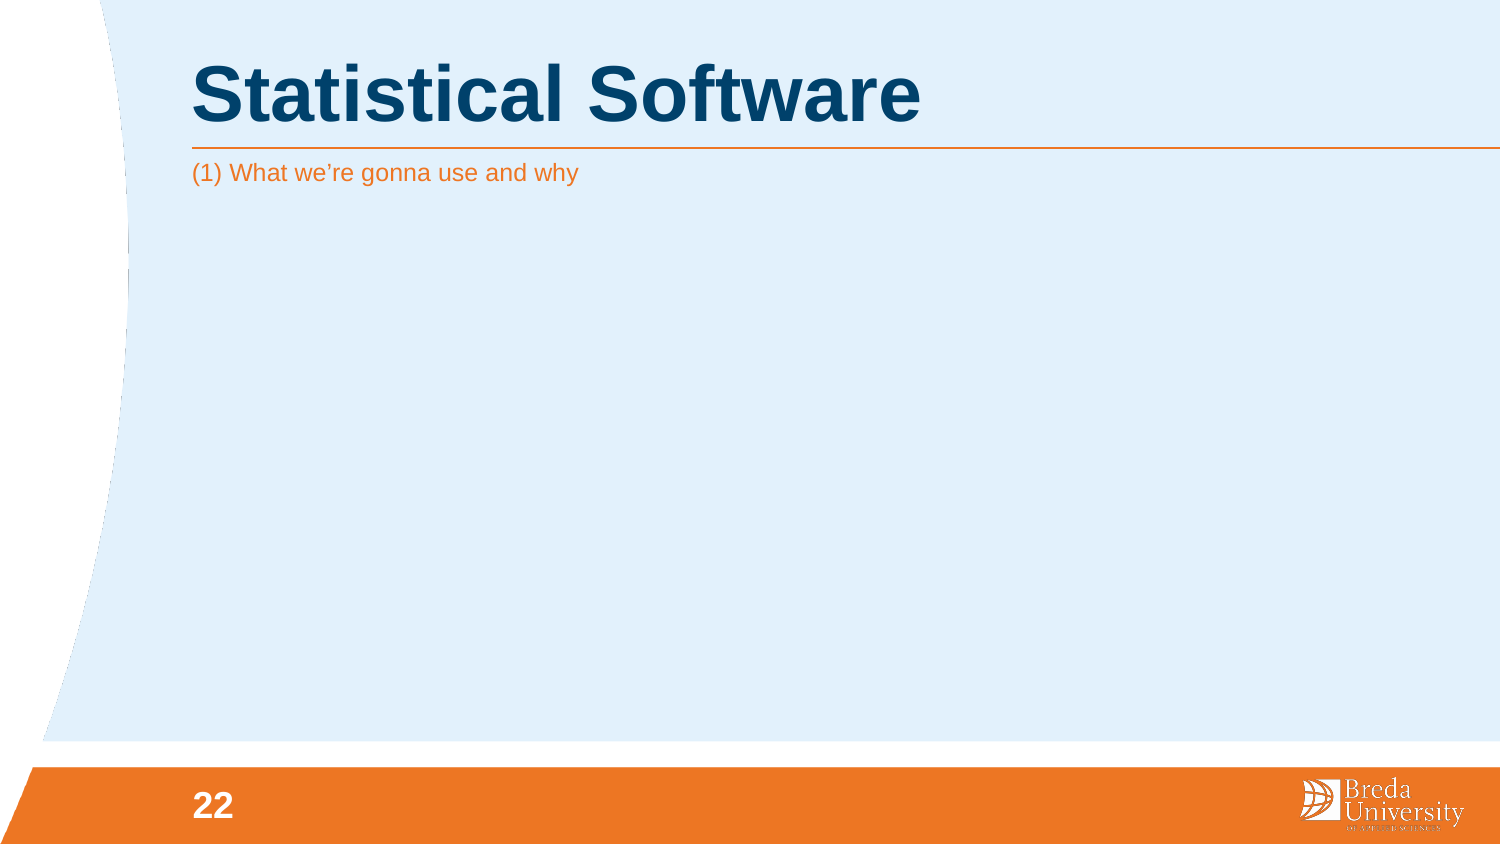

# Statistical Software
What we’re gonna use and why
22